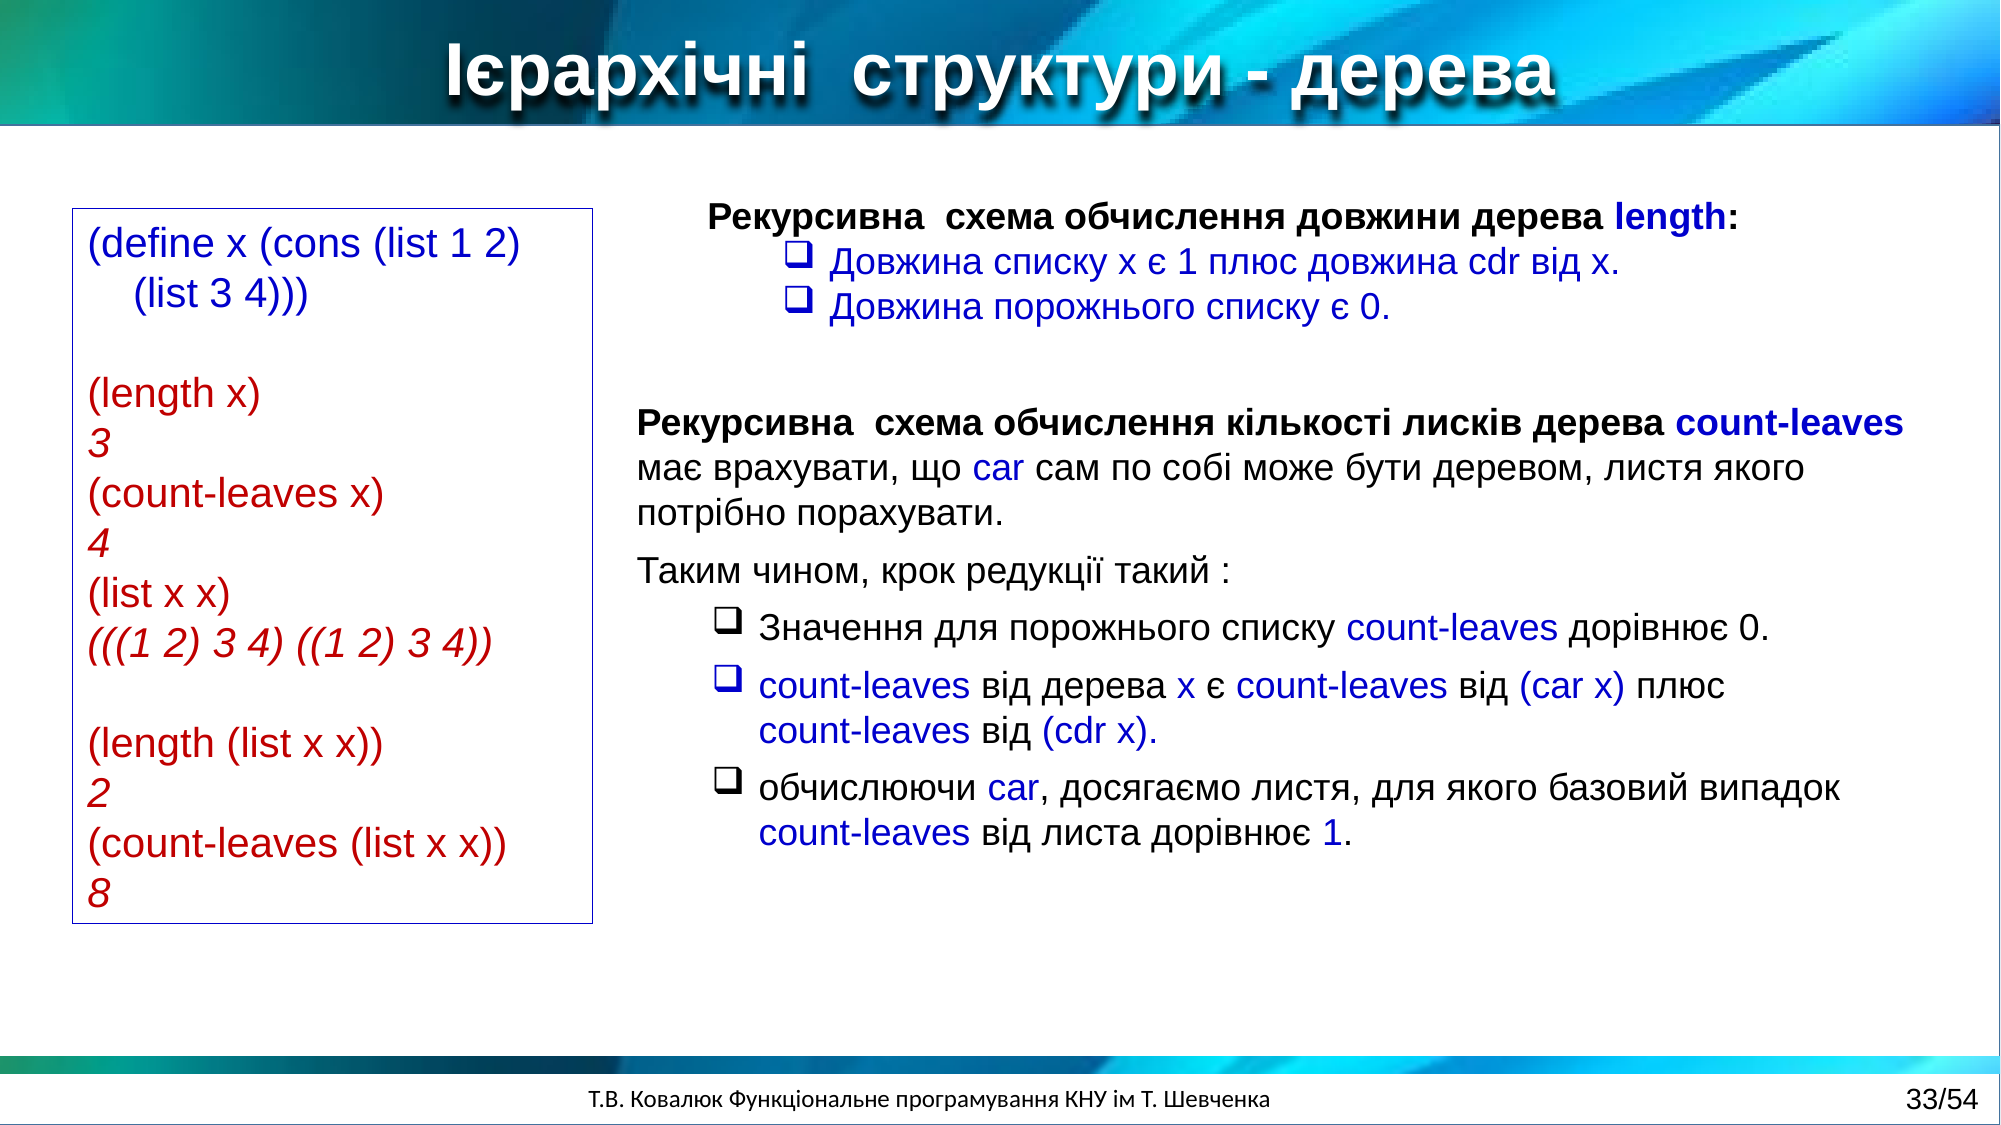

Ієрархічні  структури - дерева
Рекурсивна  схема обчислення довжини дерева length:
Довжина списку x є 1 плюс довжина cdr від x.
Довжина порожнього списку є 0.

(define x (cons (list 1 2)
    (list 3 4)))

(length x)
3
(count-leaves x)
4
(list x x)
(((1 2) 3 4) ((1 2) 3 4))

(length (list x x))
2
(count-leaves (list x x))
8
Рекурсивна  схема обчислення кількості лисків дерева сount-leaves має врахувати, що car сам по собі може бути деревом, листя якого потрібно порахувати.
Таким чином, крок редукції такий :
Значення для порожнього списку сount-leaves дорівнює 0.
сount-leaves від дерева x є count-leaves від (car x) плюс
count-leaves від (cdr x).
обчислюючи car, досягаємо листя, для якого базовий випадок  сount-leaves від листа дорівнює 1.

33/54